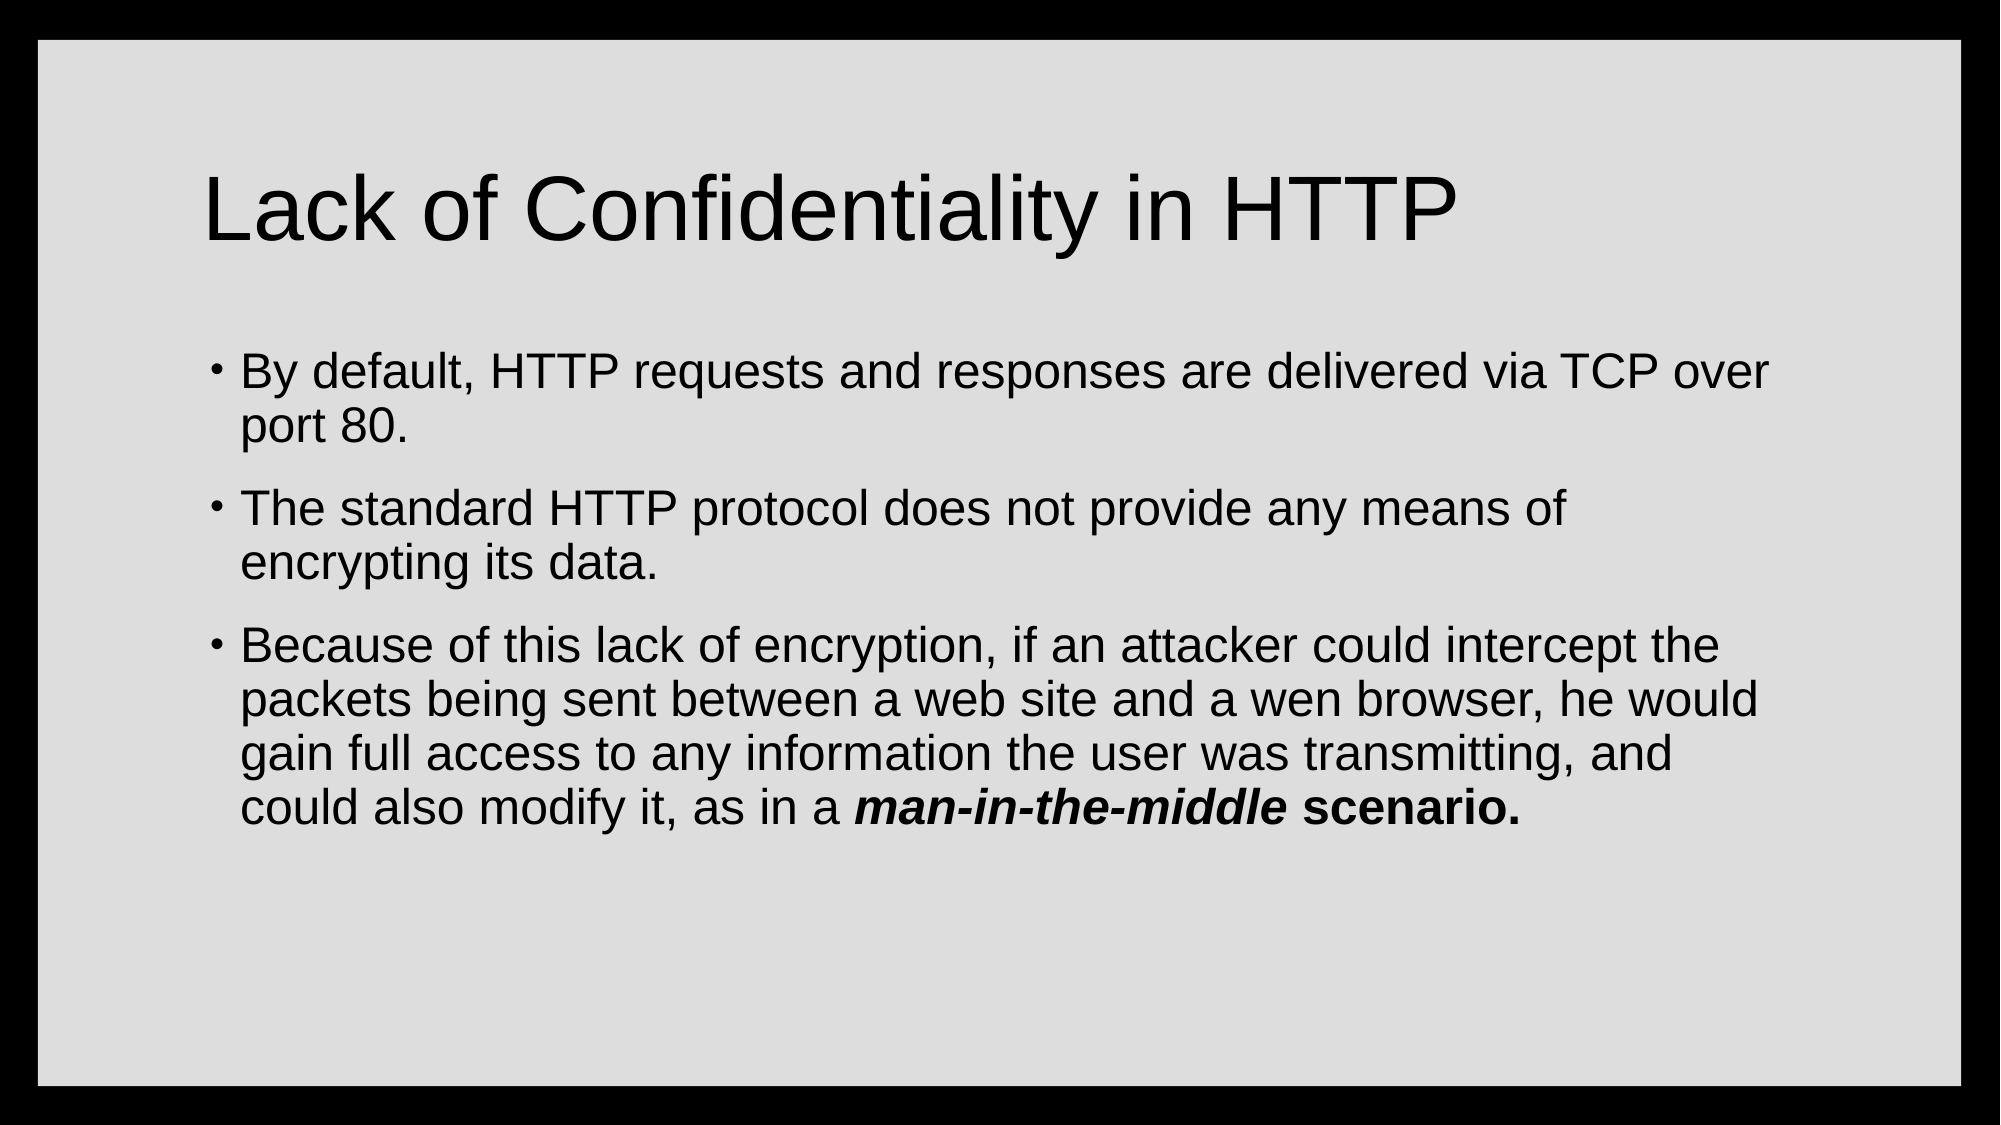

# Lack of Confidentiality in HTTP
By default, HTTP requests and responses are delivered via TCP over
port 80.
The standard HTTP protocol does not provide any means of encrypting its data.
Because of this lack of encryption, if an attacker could intercept the packets being sent between a web site and a wen browser, he would gain full access to any information the user was transmitting, and could also modify it, as in a man-in-the-middle scenario.